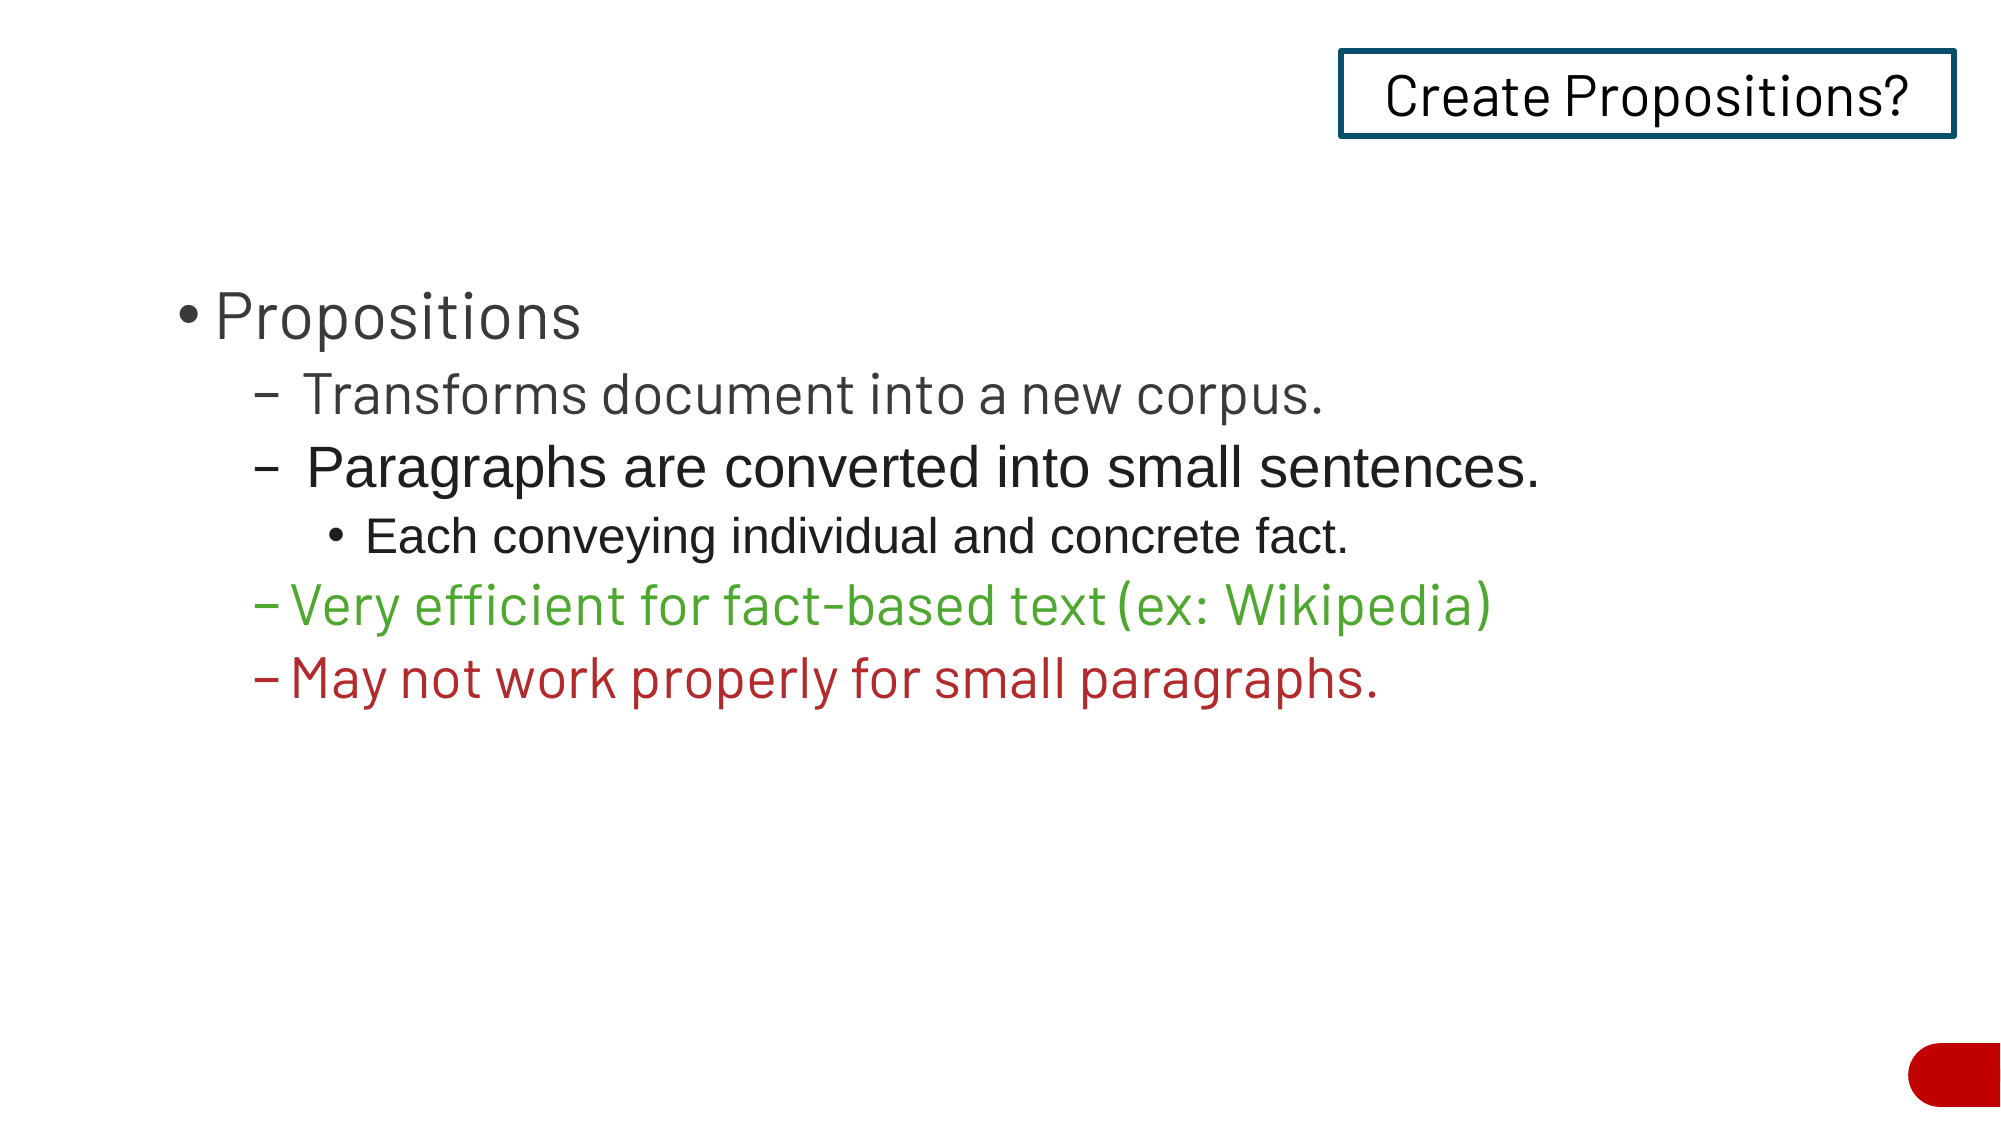

Create Propositions?
Propositions
 Transforms document into a new corpus.
 Paragraphs are converted into small sentences.
Each conveying individual and concrete fact.
Very efficient for fact-based text (ex: Wikipedia)
May not work properly for small paragraphs.